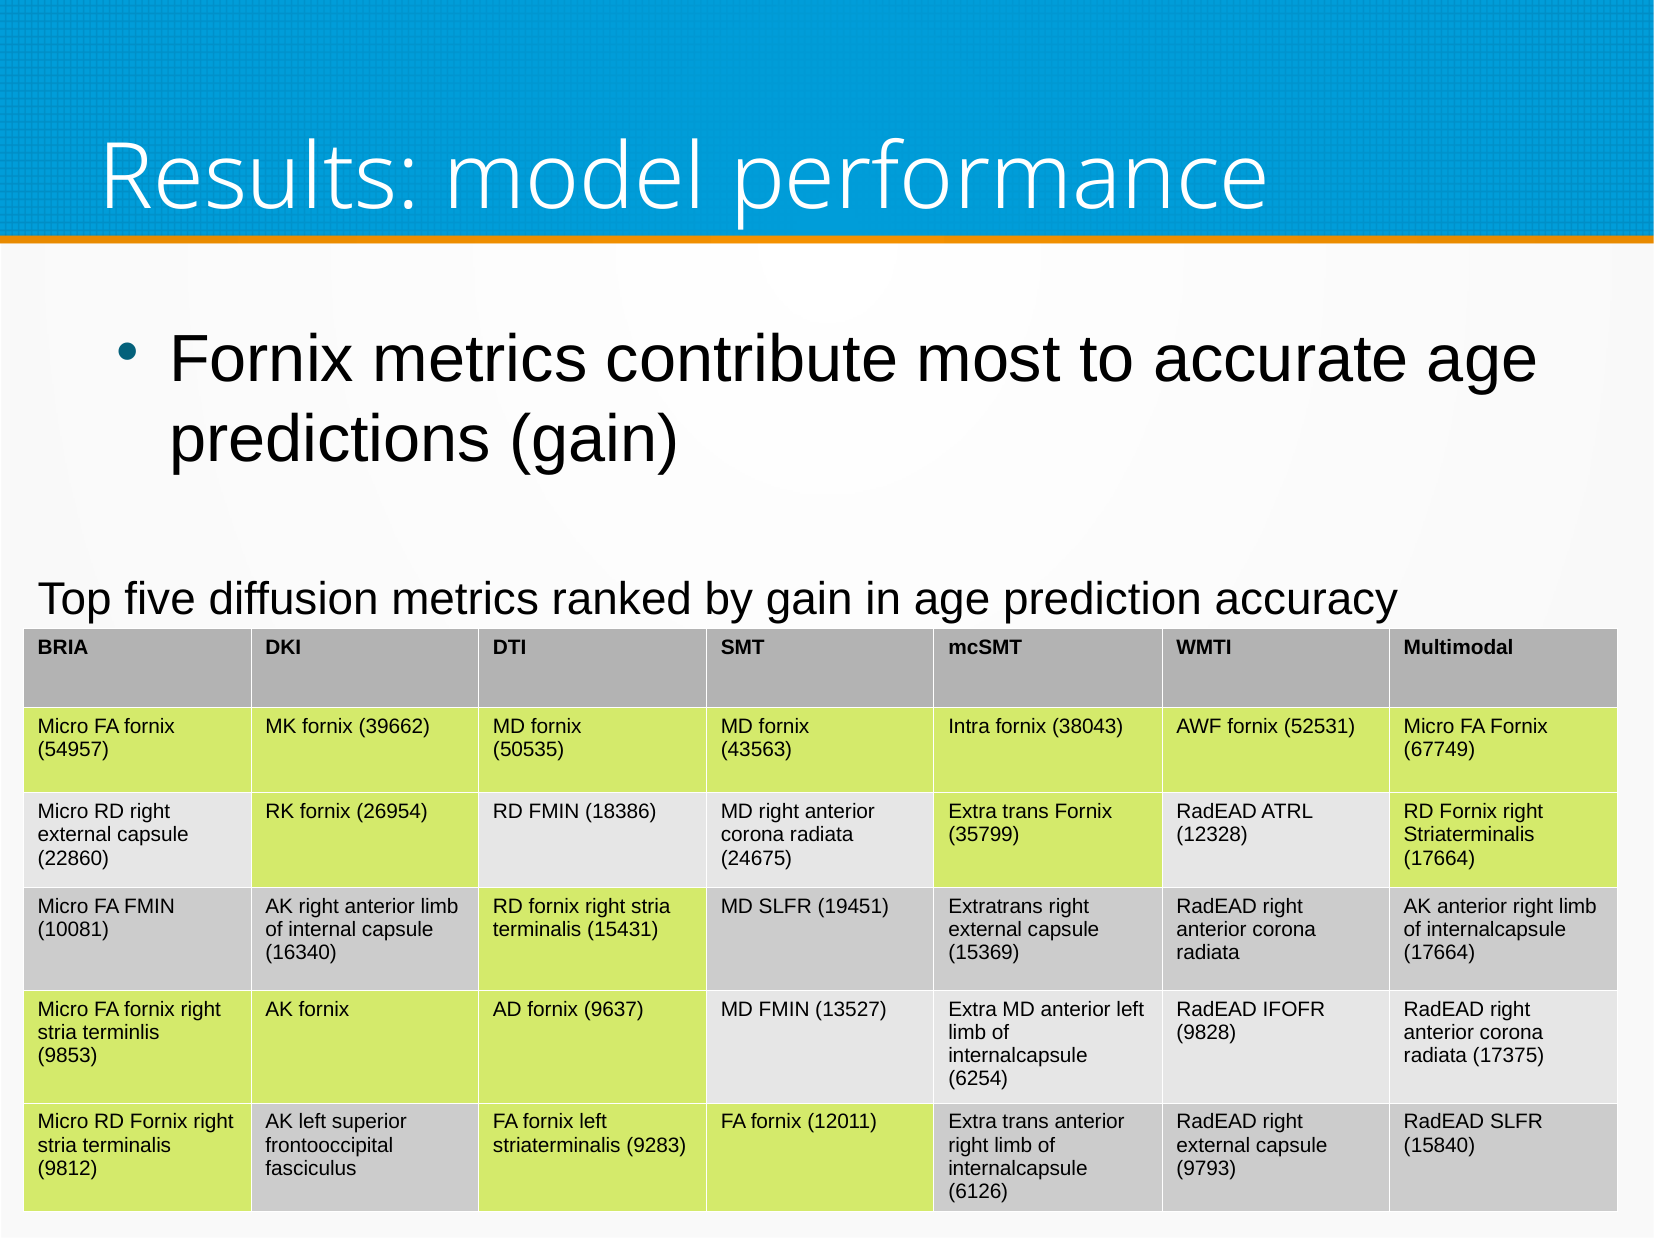

# Results: model performance
Fornix metrics contribute most to accurate age predictions (gain)
Top five diffusion metrics ranked by gain in age prediction accuracy
| BRIA | DKI | DTI | SMT | mcSMT | WMTI | Multimodal |
| --- | --- | --- | --- | --- | --- | --- |
| Micro FA fornix (54957) | MK fornix (39662) | MD fornix (50535) | MD fornix (43563) | Intra fornix (38043) | AWF fornix (52531) | Micro FA Fornix (67749) |
| Micro RD right external capsule (22860) | RK fornix (26954) | RD FMIN (18386) | MD right anterior corona radiata (24675) | Extra trans Fornix (35799) | RadEAD ATRL (12328) | RD Fornix right Striaterminalis (17664) |
| Micro FA FMIN (10081) | AK right anterior limb of internal capsule (16340) | RD fornix right stria terminalis (15431) | MD SLFR (19451) | Extratrans right external capsule (15369) | RadEAD right anterior corona radiata | AK anterior right limb of internalcapsule (17664) |
| Micro FA fornix right stria terminlis (9853) | AK fornix | AD fornix (9637) | MD FMIN (13527) | Extra MD anterior left limb of internalcapsule (6254) | RadEAD IFOFR (9828) | RadEAD right anterior corona radiata (17375) |
| Micro RD Fornix right stria terminalis (9812) | AK left superior frontooccipital fasciculus | FA fornix left striaterminalis (9283) | FA fornix (12011) | Extra trans anterior right limb of internalcapsule (6126) | RadEAD right external capsule (9793) | RadEAD SLFR (15840) |